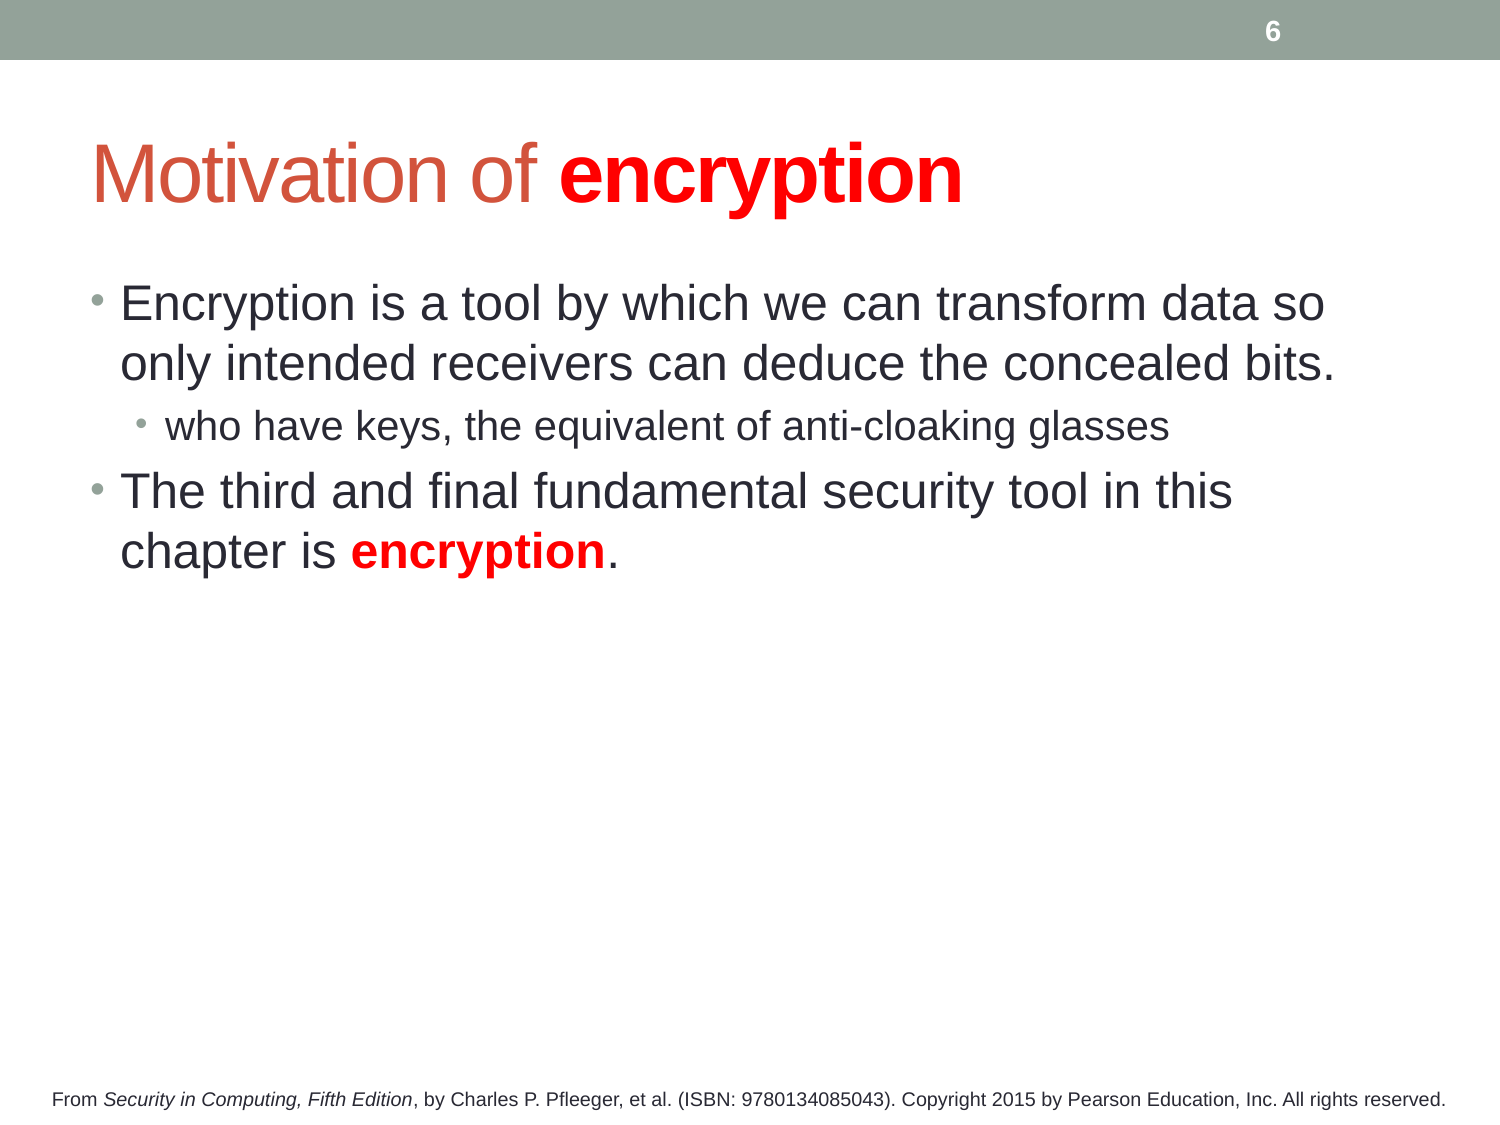

6
# Motivation of encryption
Encryption is a tool by which we can transform data so only intended receivers can deduce the concealed bits.
who have keys, the equivalent of anti-cloaking glasses
The third and final fundamental security tool in this chapter is encryption.
From Security in Computing, Fifth Edition, by Charles P. Pfleeger, et al. (ISBN: 9780134085043). Copyright 2015 by Pearson Education, Inc. All rights reserved.